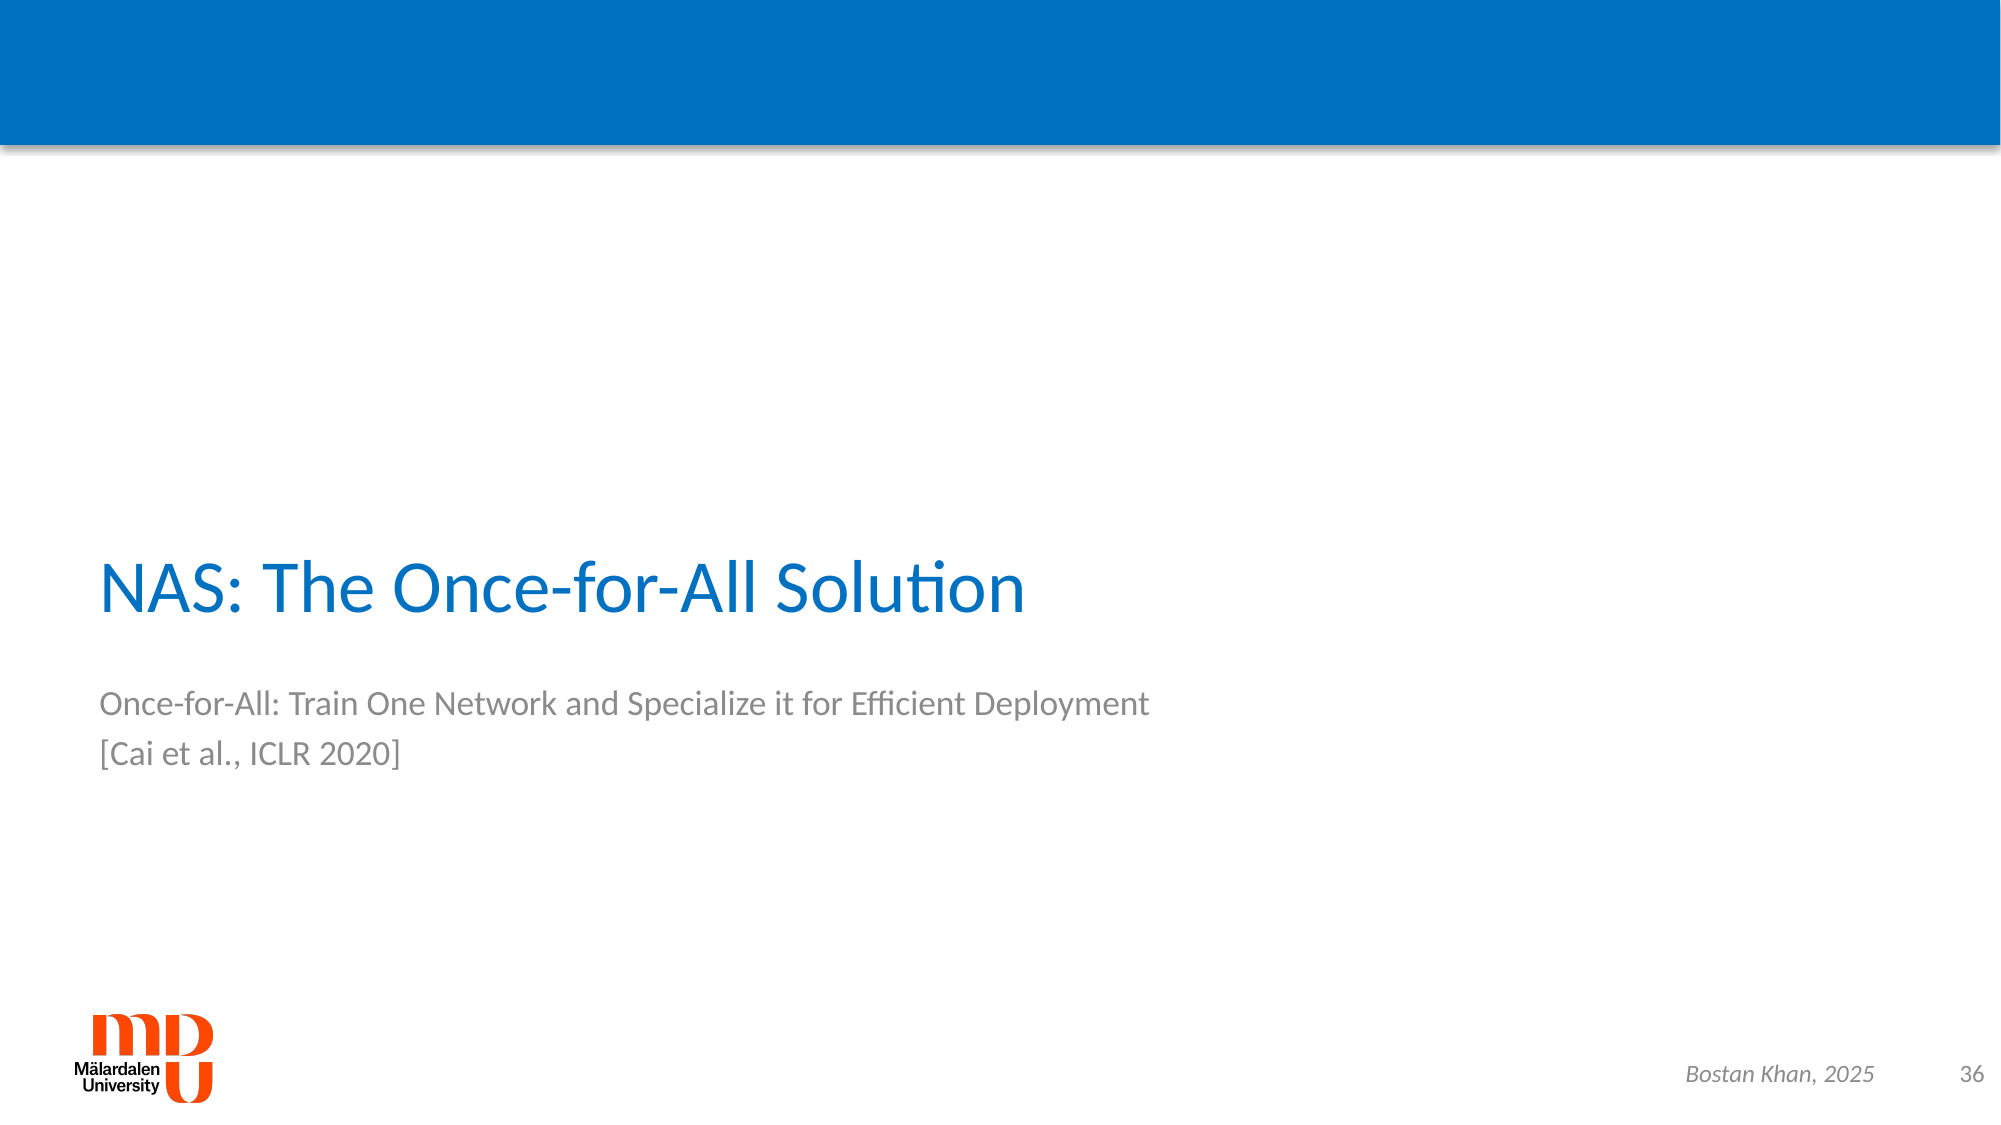

# NAS: The Once-for-All Solution
Once-for-All: Train One Network and Specialize it for Efficient Deployment
[Cai et al., ICLR 2020]
Bostan Khan, 2025
36